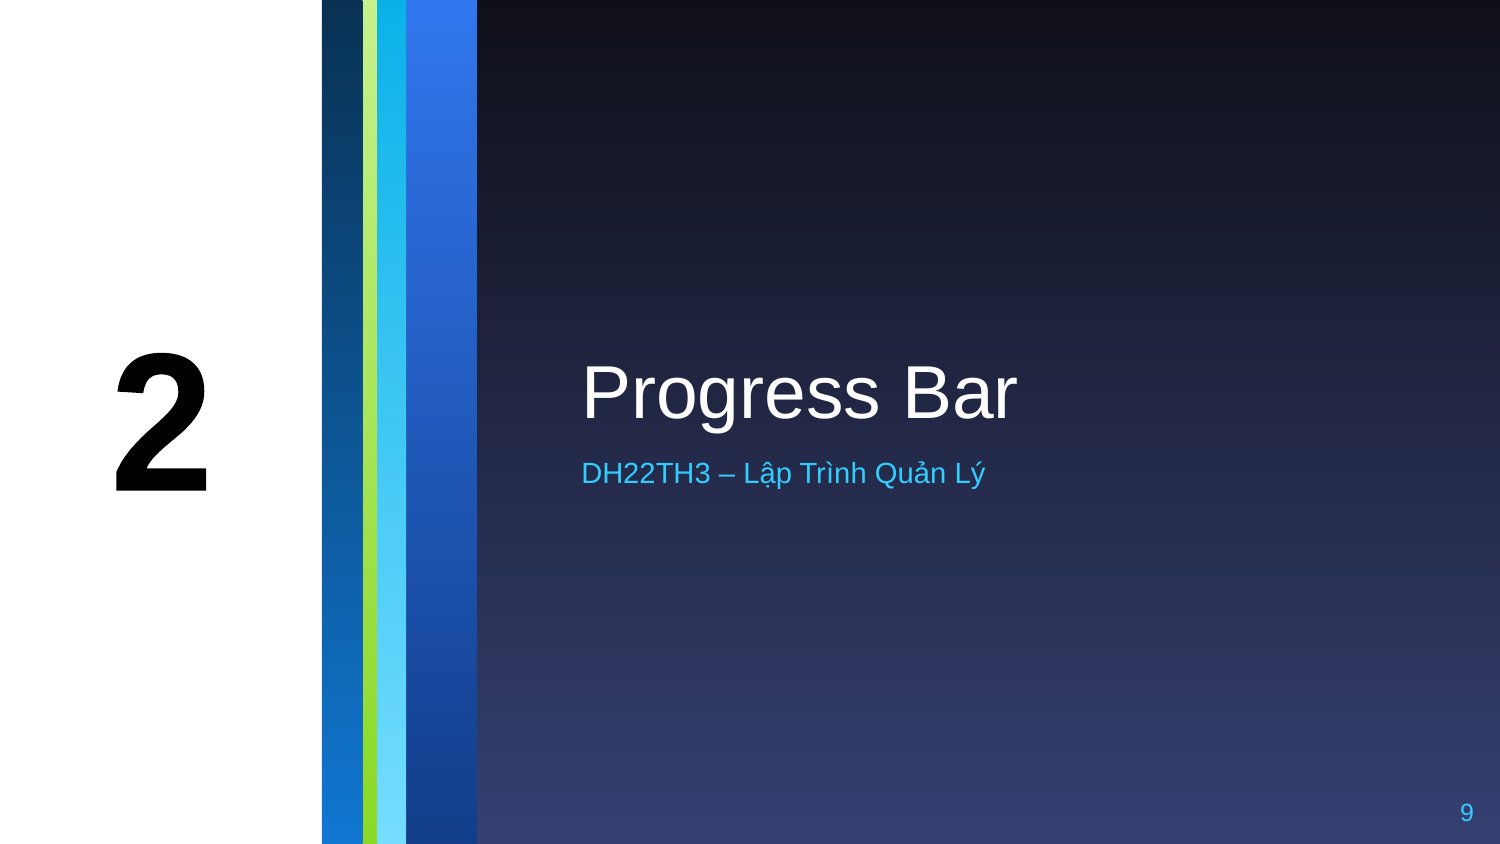

# Progress Bar
2
DH22TH3 – Lập Trình Quản Lý

9